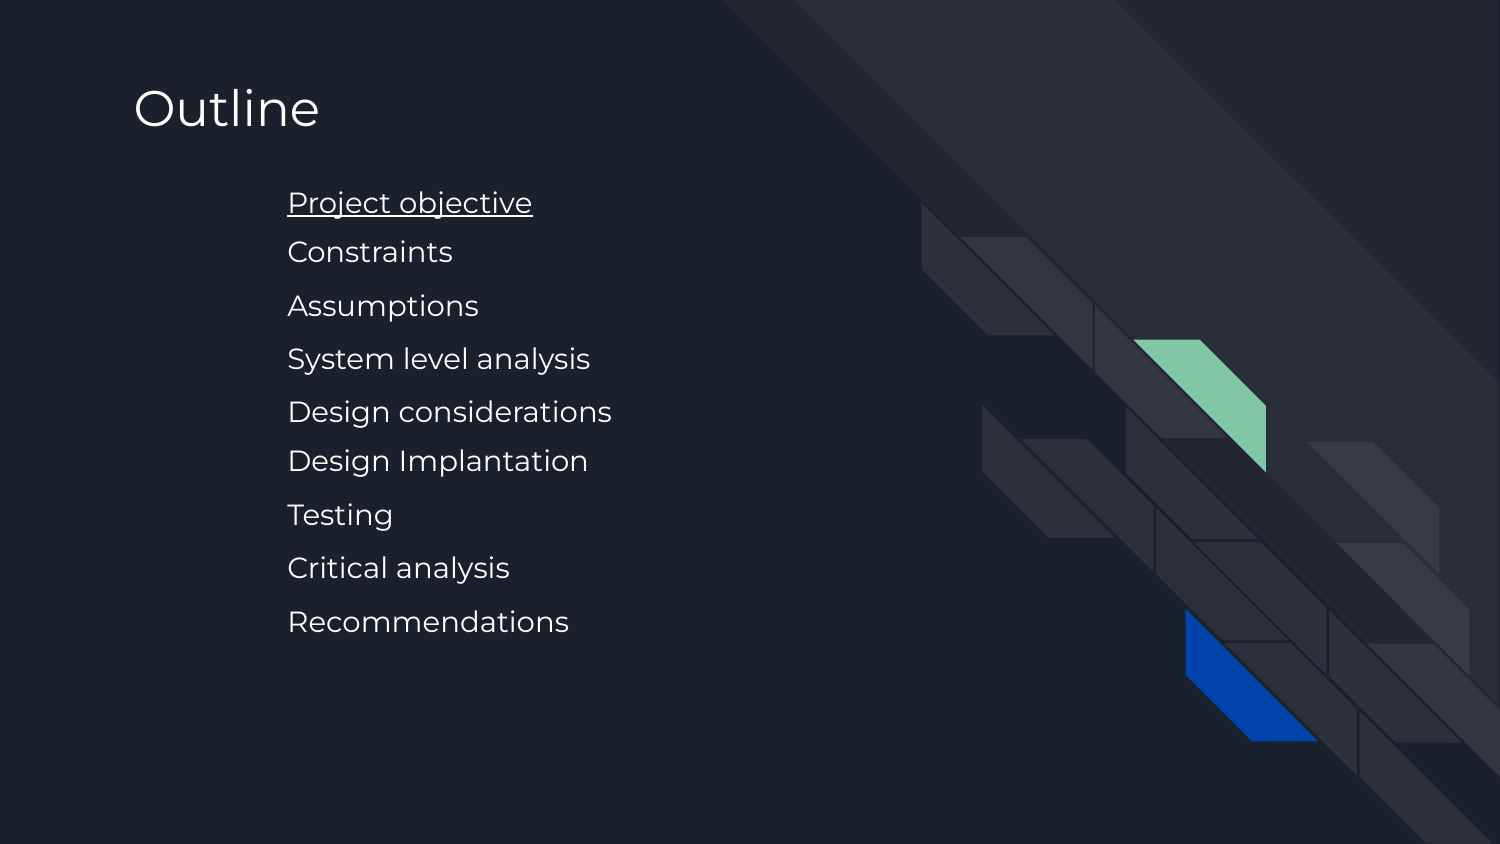

# Outline
Project objective
Constraints
Assumptions
System level analysis
Design considerations
Design Implantation
Testing
Critical analysis
Recommendations